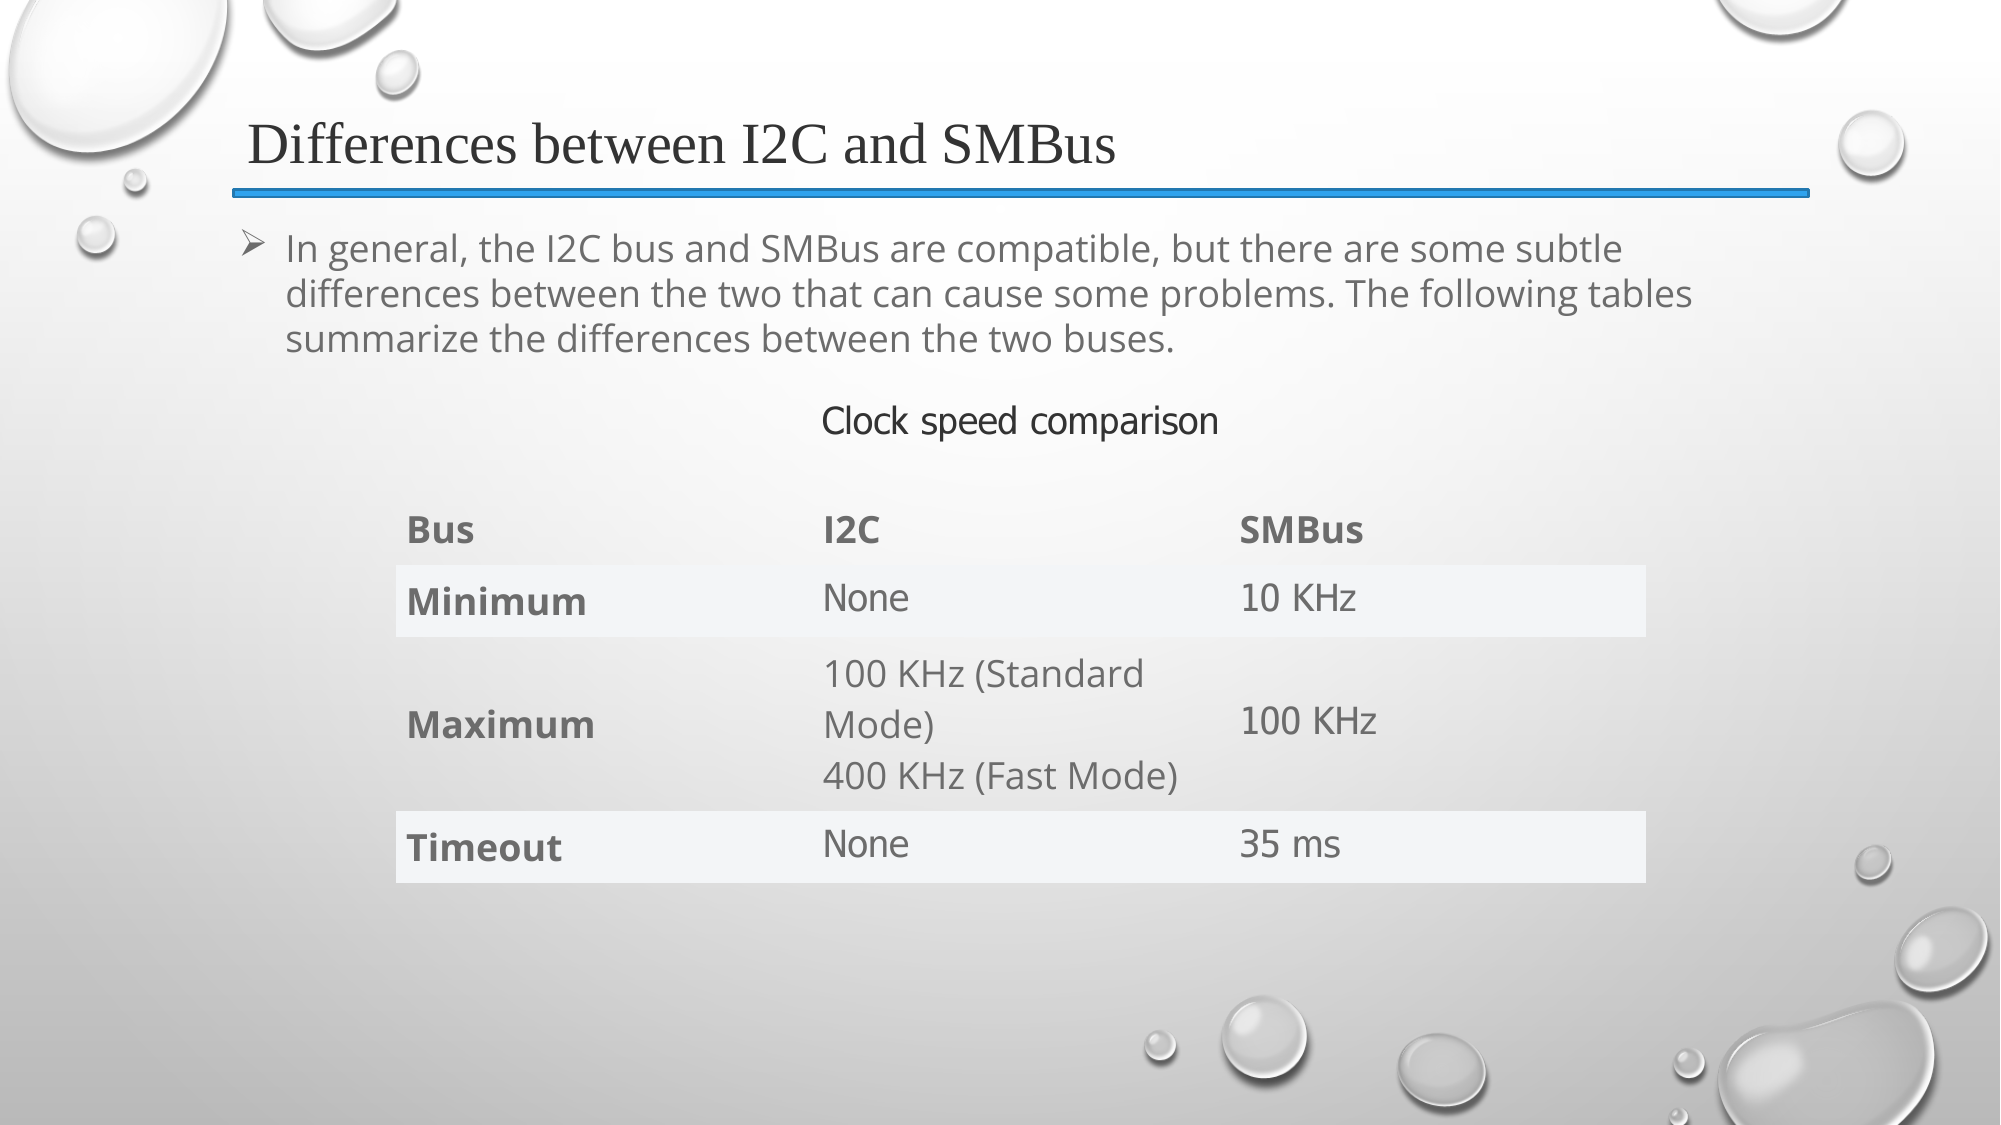

Differences between I2C and SMBus

In general, the I2C bus and SMBus are compatible, but there are some subtle differences between the two that can cause some problems. The following tables summarize the differences between the two buses.
Clock speed comparison
| Bus | I2C | SMBus |
| --- | --- | --- |
| Minimum | None | 10 KHz |
| Maximum | 100 KHz (Standard Mode) 400 KHz (Fast Mode) | 100 KHz |
| Timeout | None | 35 ms |